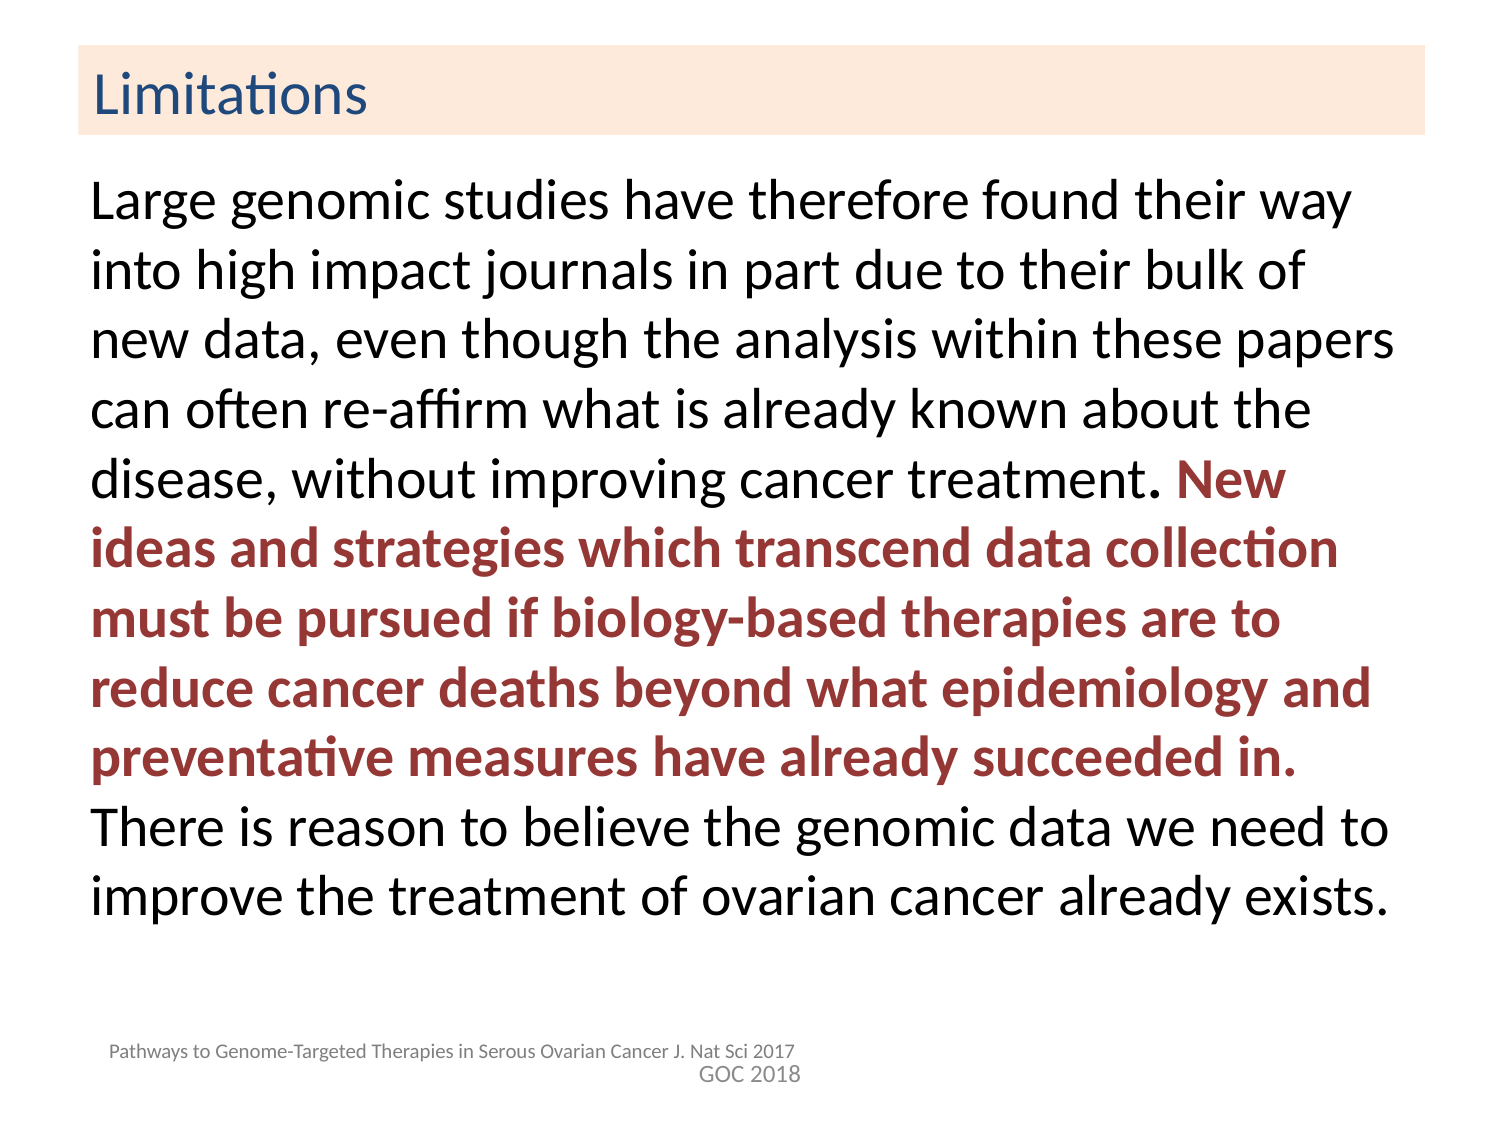

# Limitations
Large genomic studies have therefore found their way into high impact journals in part due to their bulk of new data, even though the analysis within these papers can often re-affirm what is already known about the disease, without improving cancer treatment. New ideas and strategies which transcend data collection must be pursued if biology-based therapies are to reduce cancer deaths beyond what epidemiology and preventative measures have already succeeded in. There is reason to believe the genomic data we need to improve the treatment of ovarian cancer already exists.
Pathways to Genome-Targeted Therapies in Serous Ovarian Cancer J. Nat Sci 2017
GOC 2018